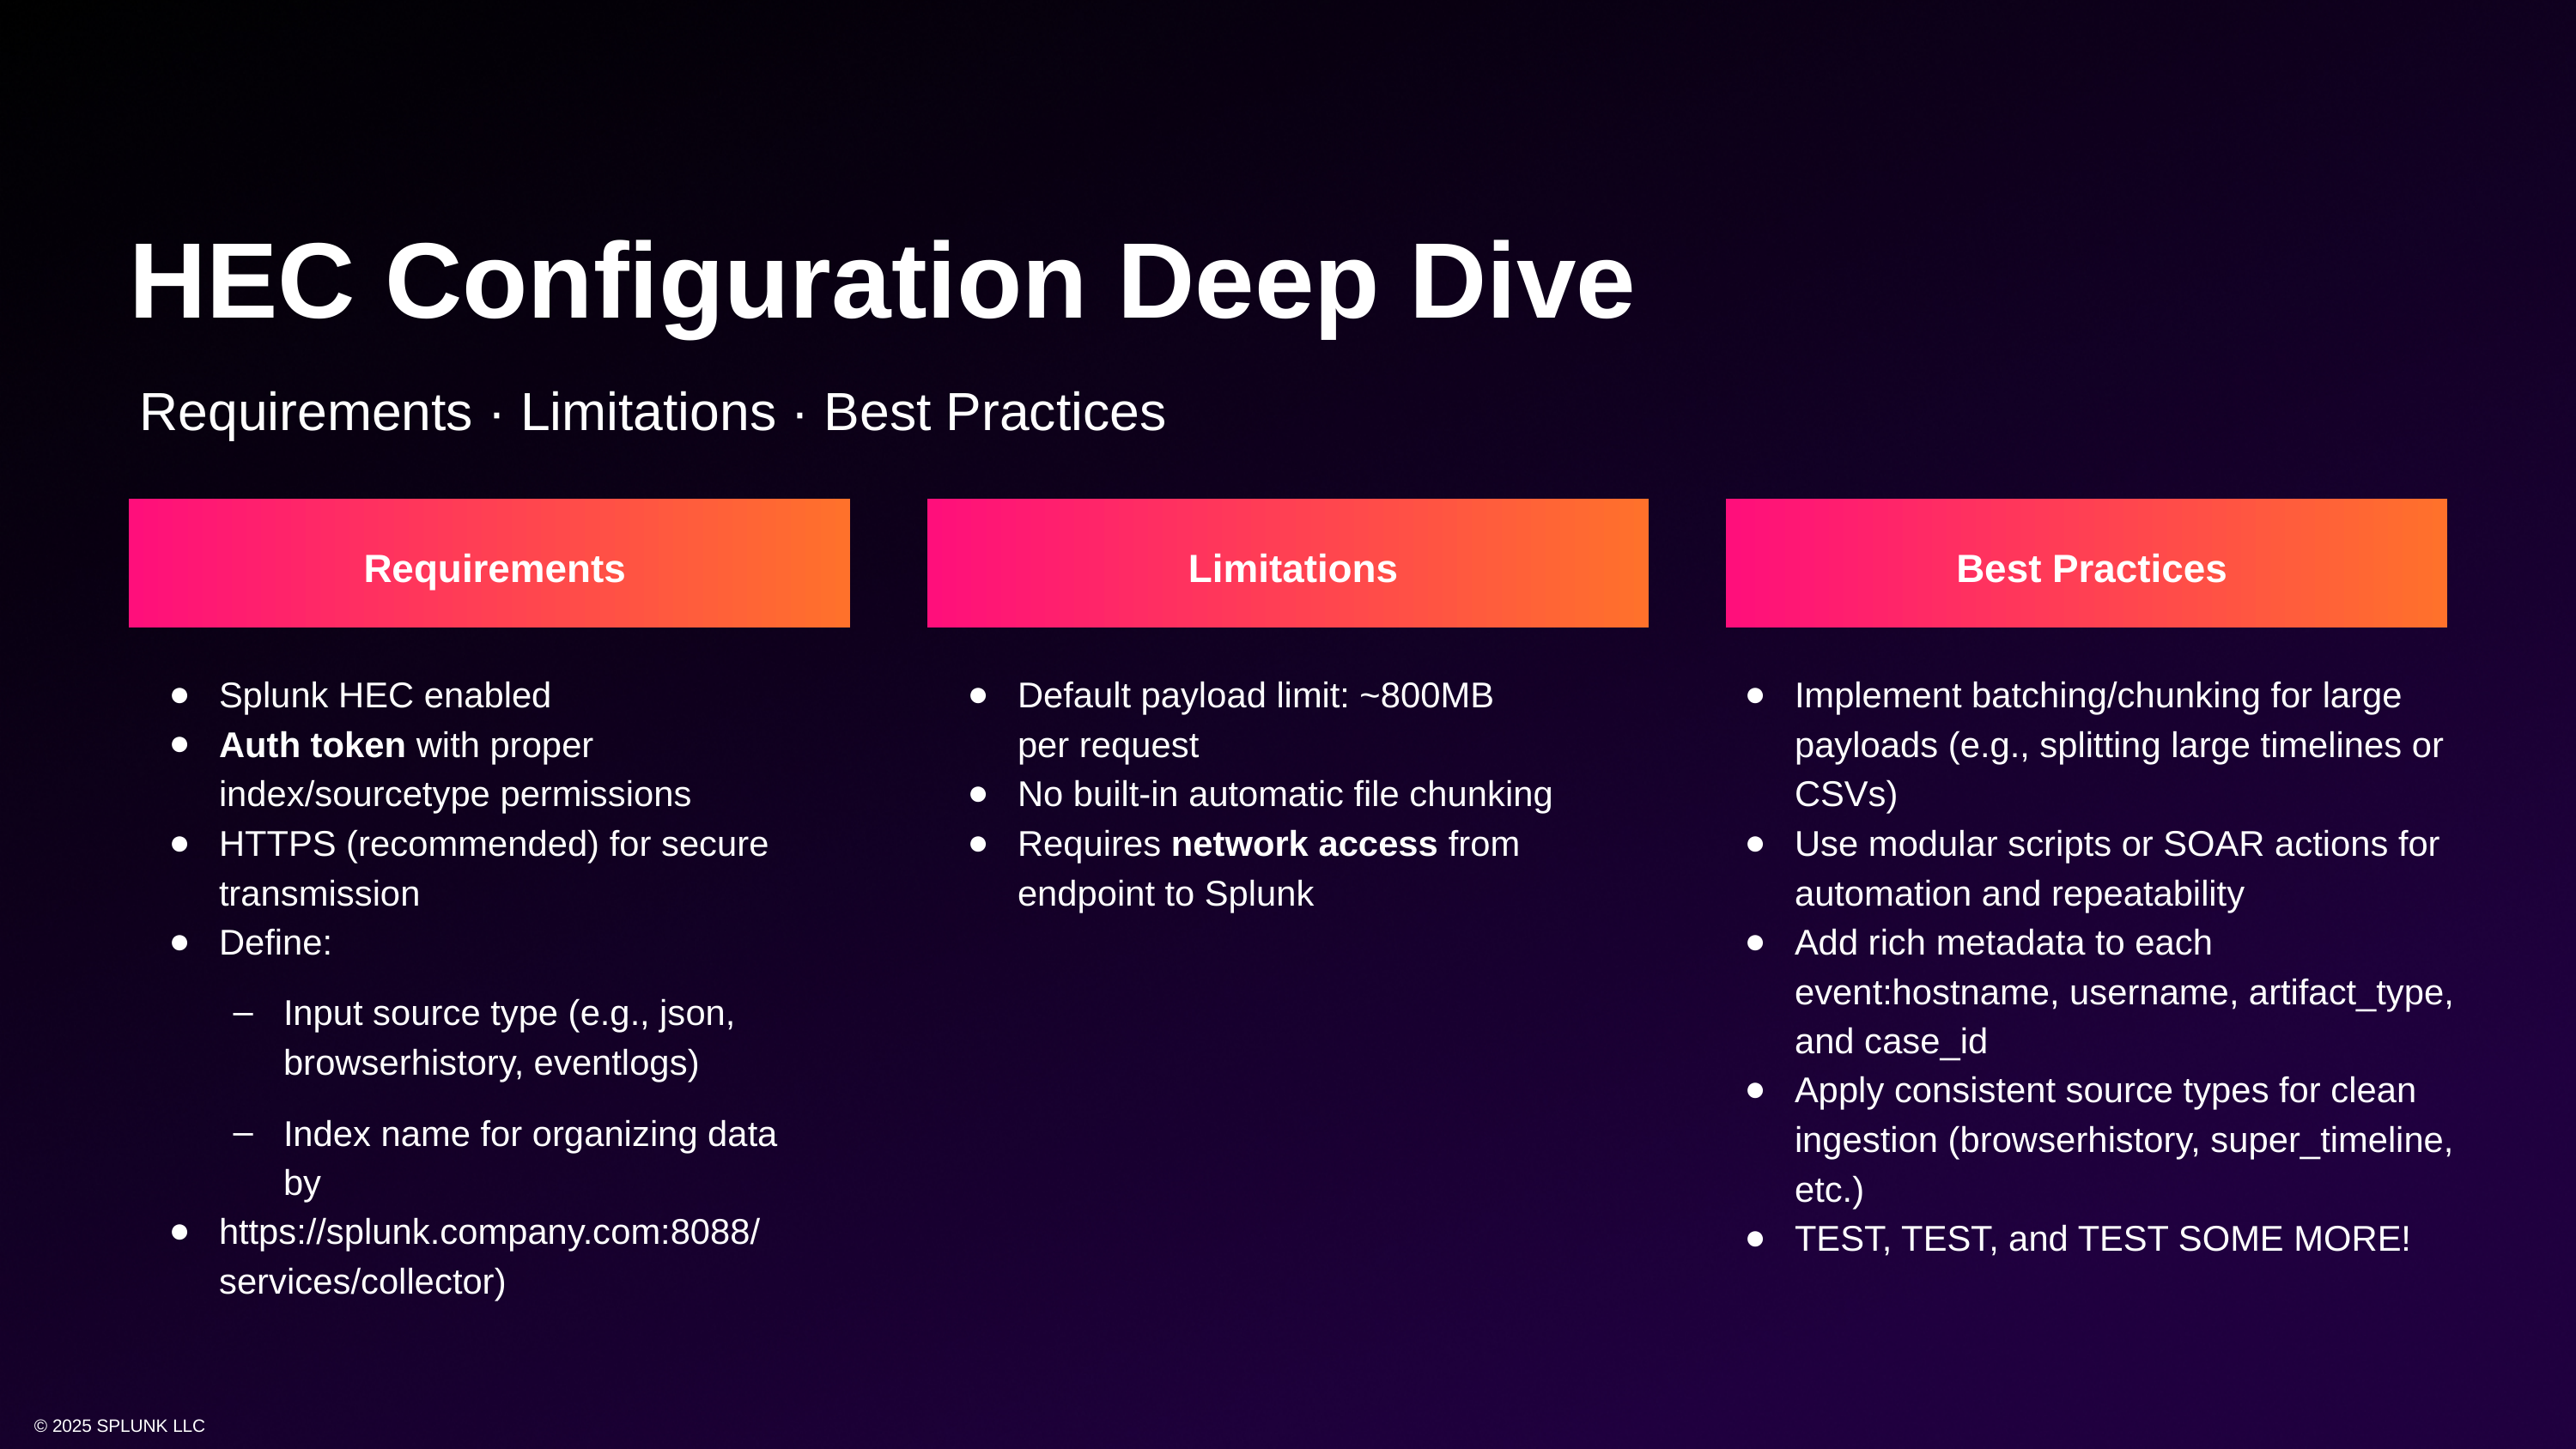

# HEC Configuration Deep Dive
Requirements · Limitations · Best Practices

Requirements
Limitations
Best Practices
Splunk HEC enabled
Auth token with proper index/sourcetype permissions
HTTPS (recommended) for secure transmission
Define:
Input source type (e.g., json, browserhistory, eventlogs)
Index name for organizing data by
https://splunk.company.com:8088/services/collector)
Default payload limit: ~800MB
per request
No built-in automatic file chunking
Requires network access from endpoint to Splunk
Implement batching/chunking for large payloads (e.g., splitting large timelines or CSVs)
Use modular scripts or SOAR actions for automation and repeatability
Add rich metadata to each event:hostname, username, artifact_type, and case_id
Apply consistent source types for clean ingestion (browserhistory, super_timeline, etc.)
TEST, TEST, and TEST SOME MORE!